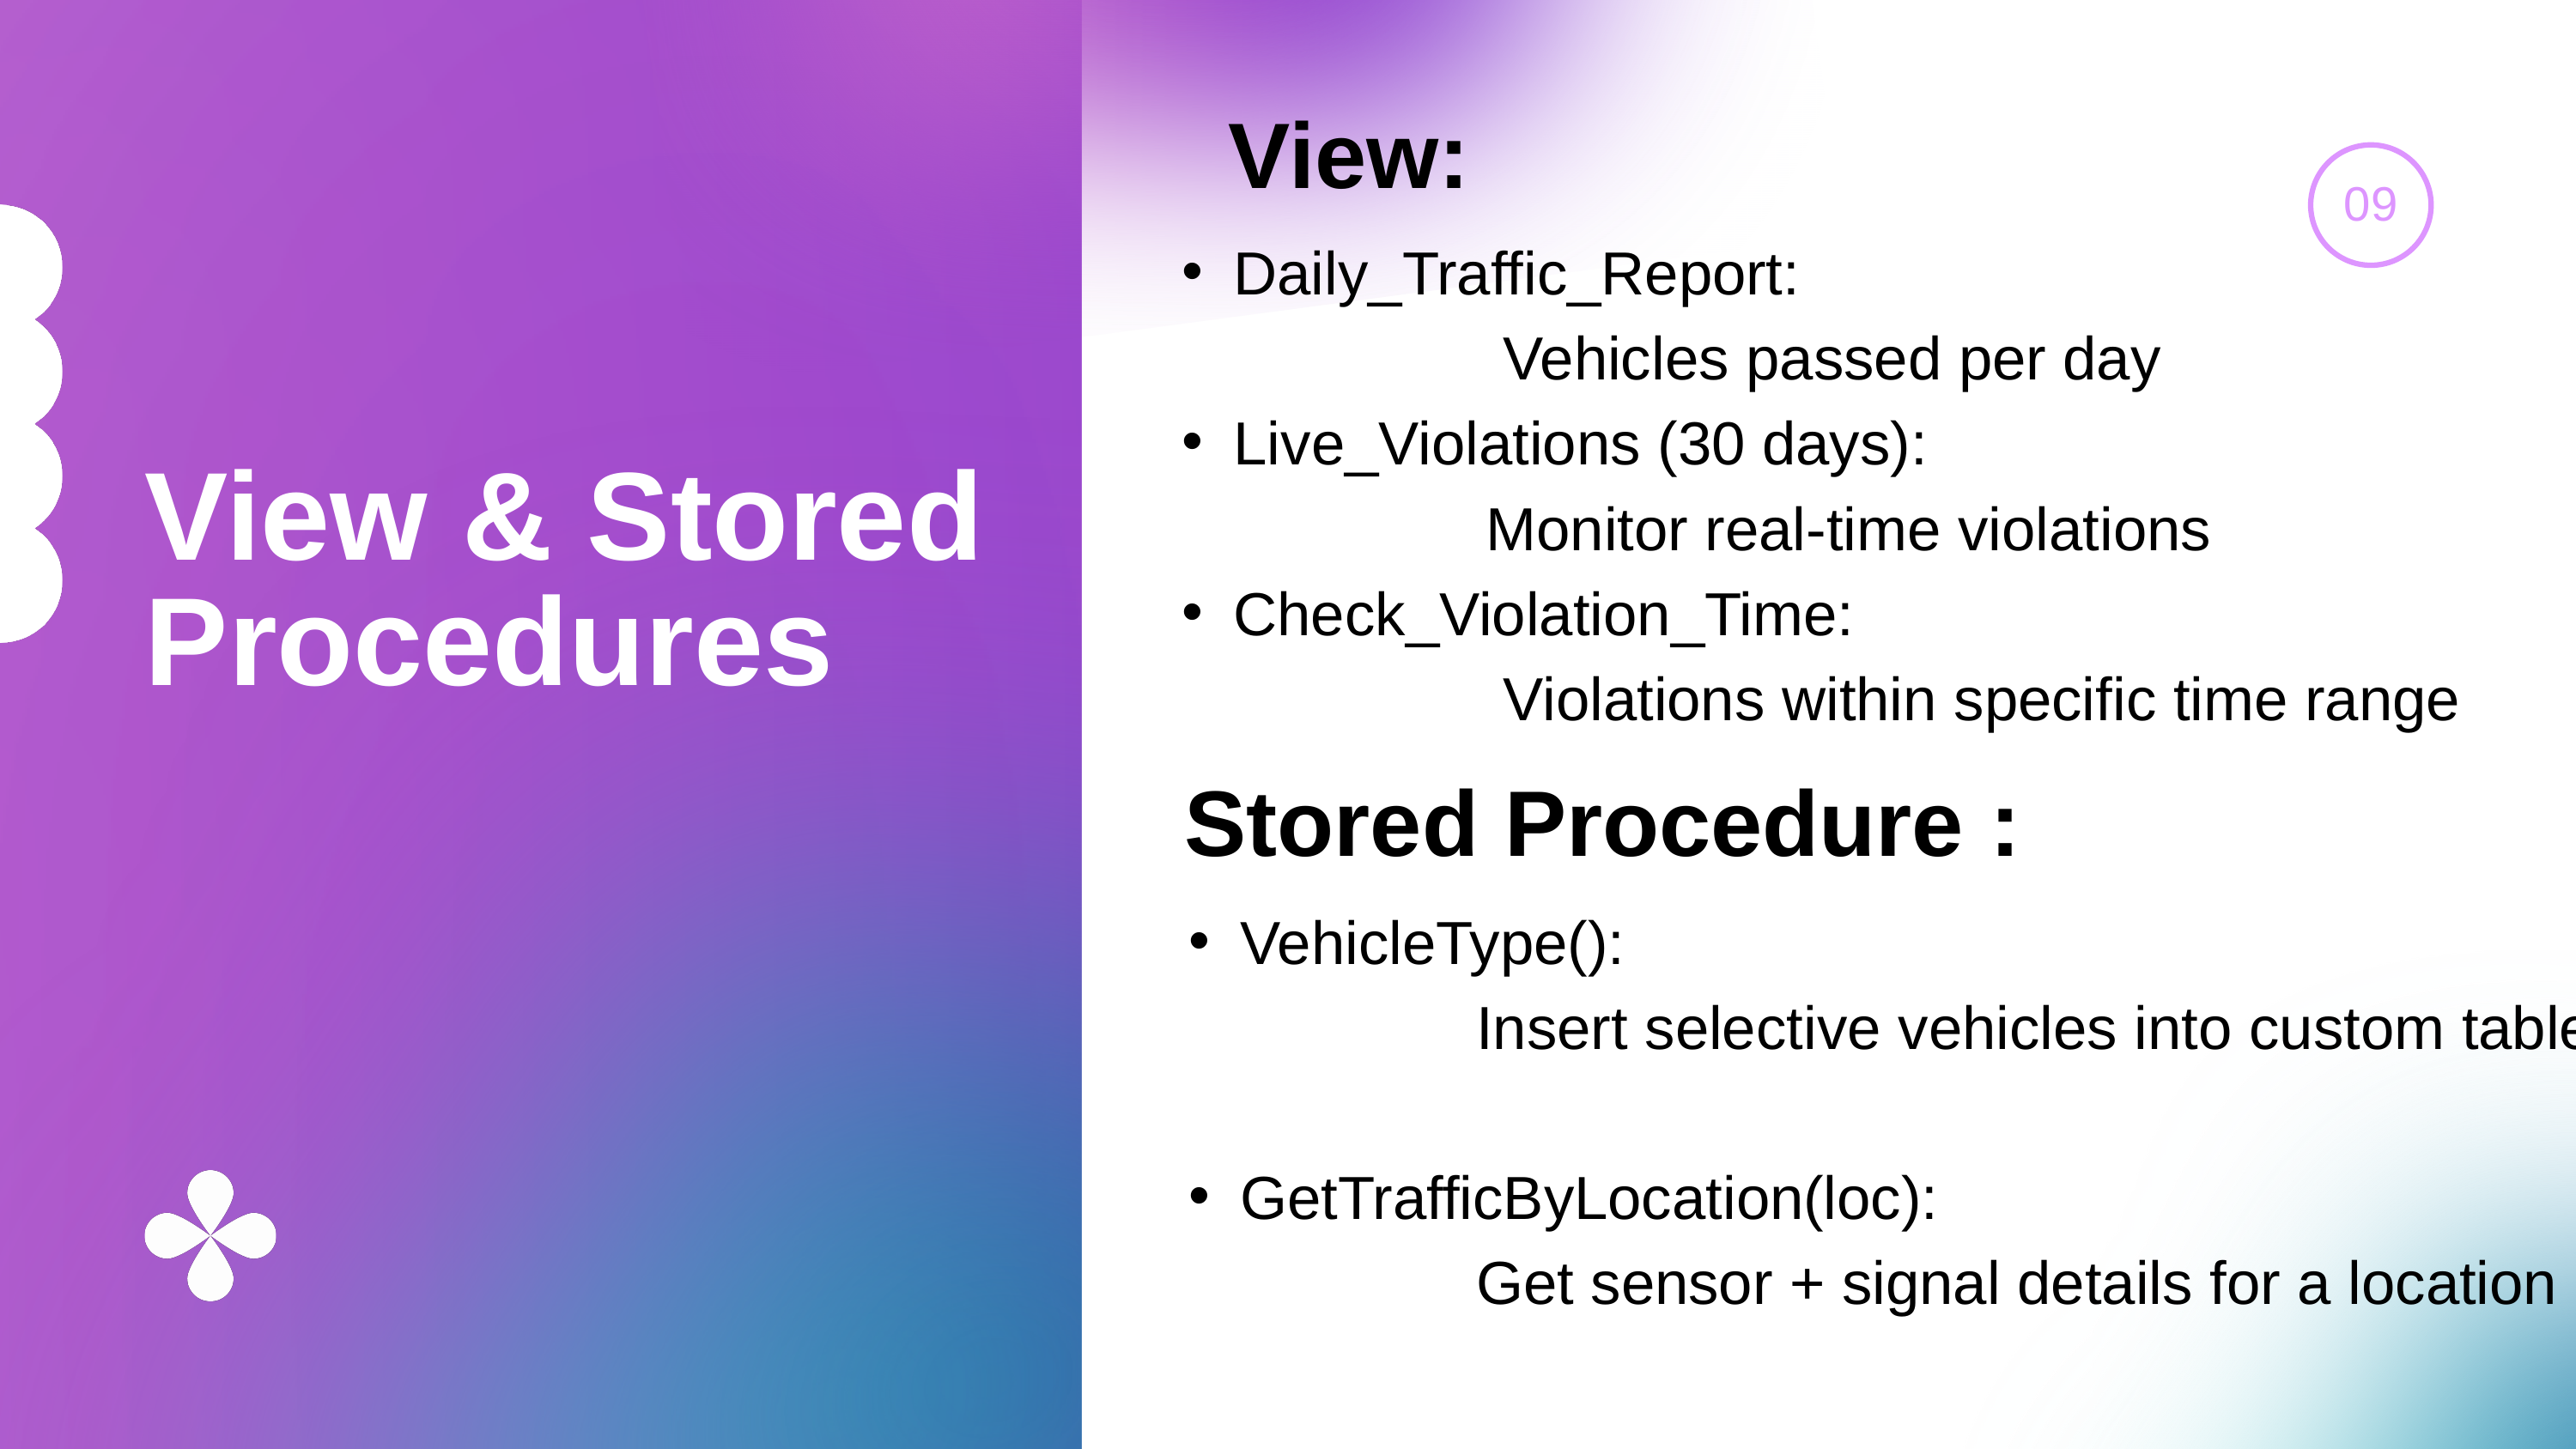

View:

09

Daily_Traffic_Report:
                      Vehicles passed per day
Live_Violations (30 days):
                     Monitor real-time violations
Check_Violation_Time:
                      Violations within specific time range

View & Stored Procedures

Stored Procedure :
VehicleType():
                    Insert selective vehicles into custom table

GetTrafficByLocation(loc):
                    Get sensor + signal details for a location